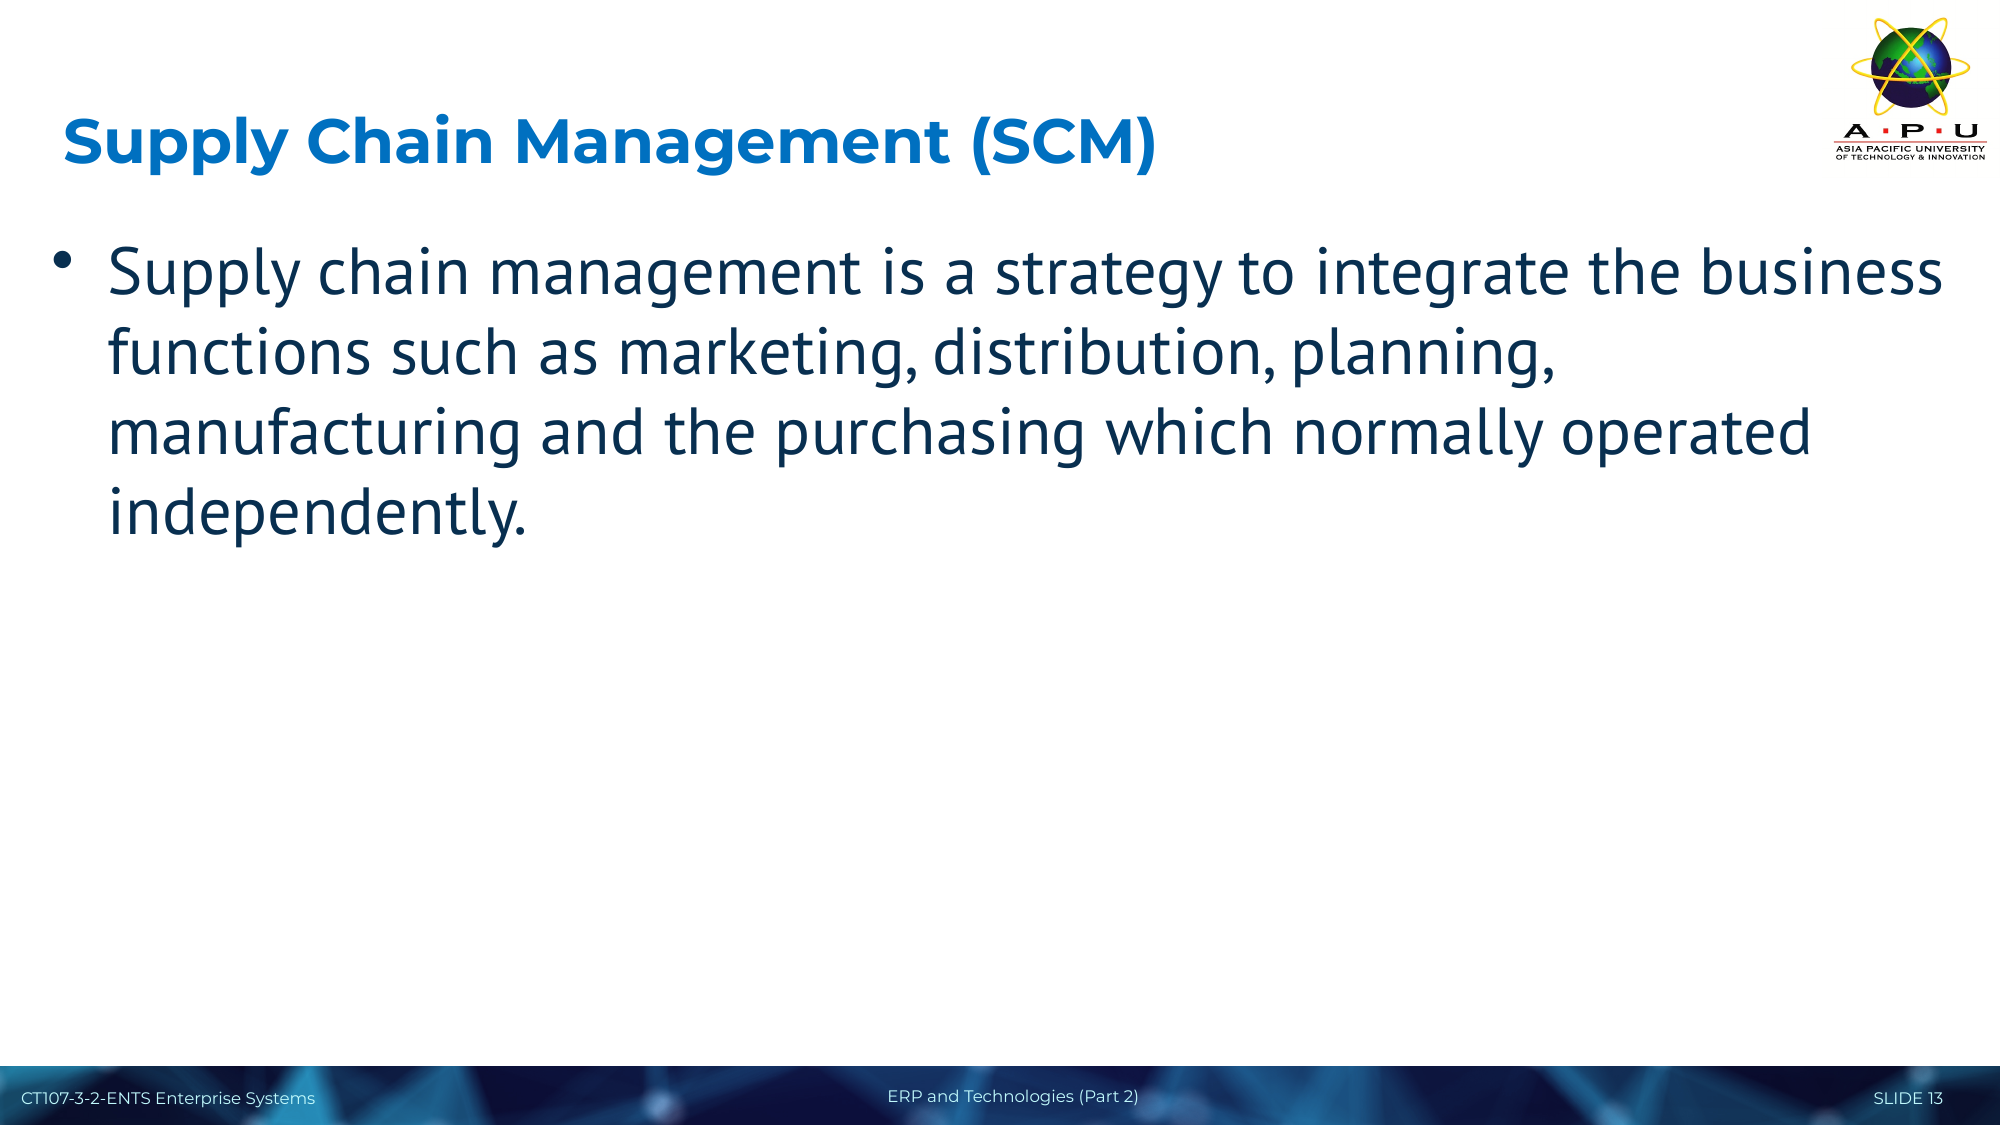

# Supply Chain Management (SCM)
Supply chain management is a strategy to integrate the business functions such as marketing, distribution, planning, manufacturing and the purchasing which normally operated independently.